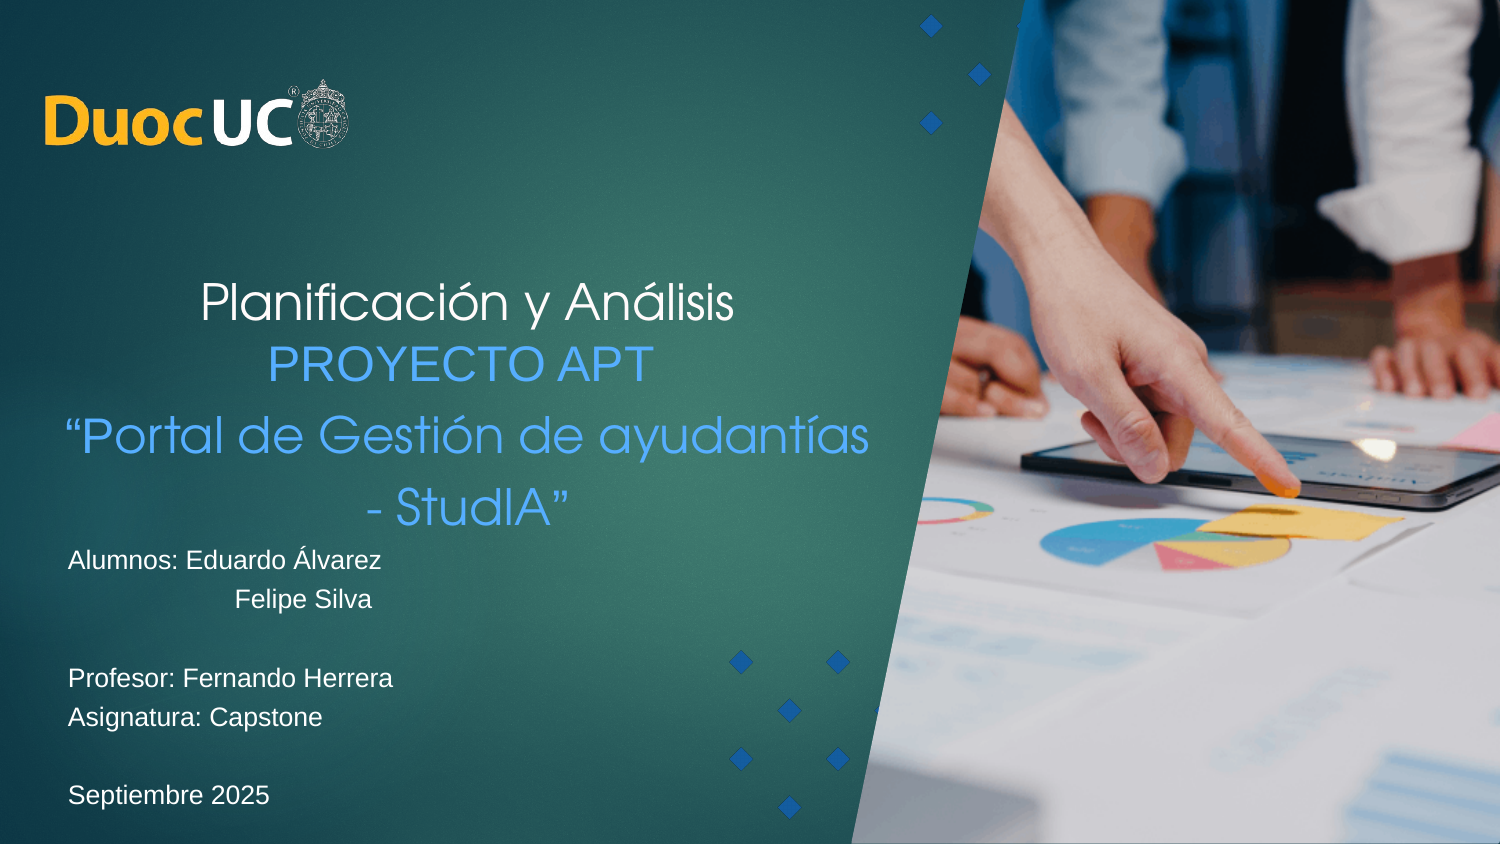

Planificación y Análisis

PROYECTO APT
“Portal de Gestión de ayudantías - StudIA”
Alumnos: Eduardo Álvarez
                       Felipe Silva

Profesor: Fernando Herrera
Asignatura: Capstone

Septiembre 2025